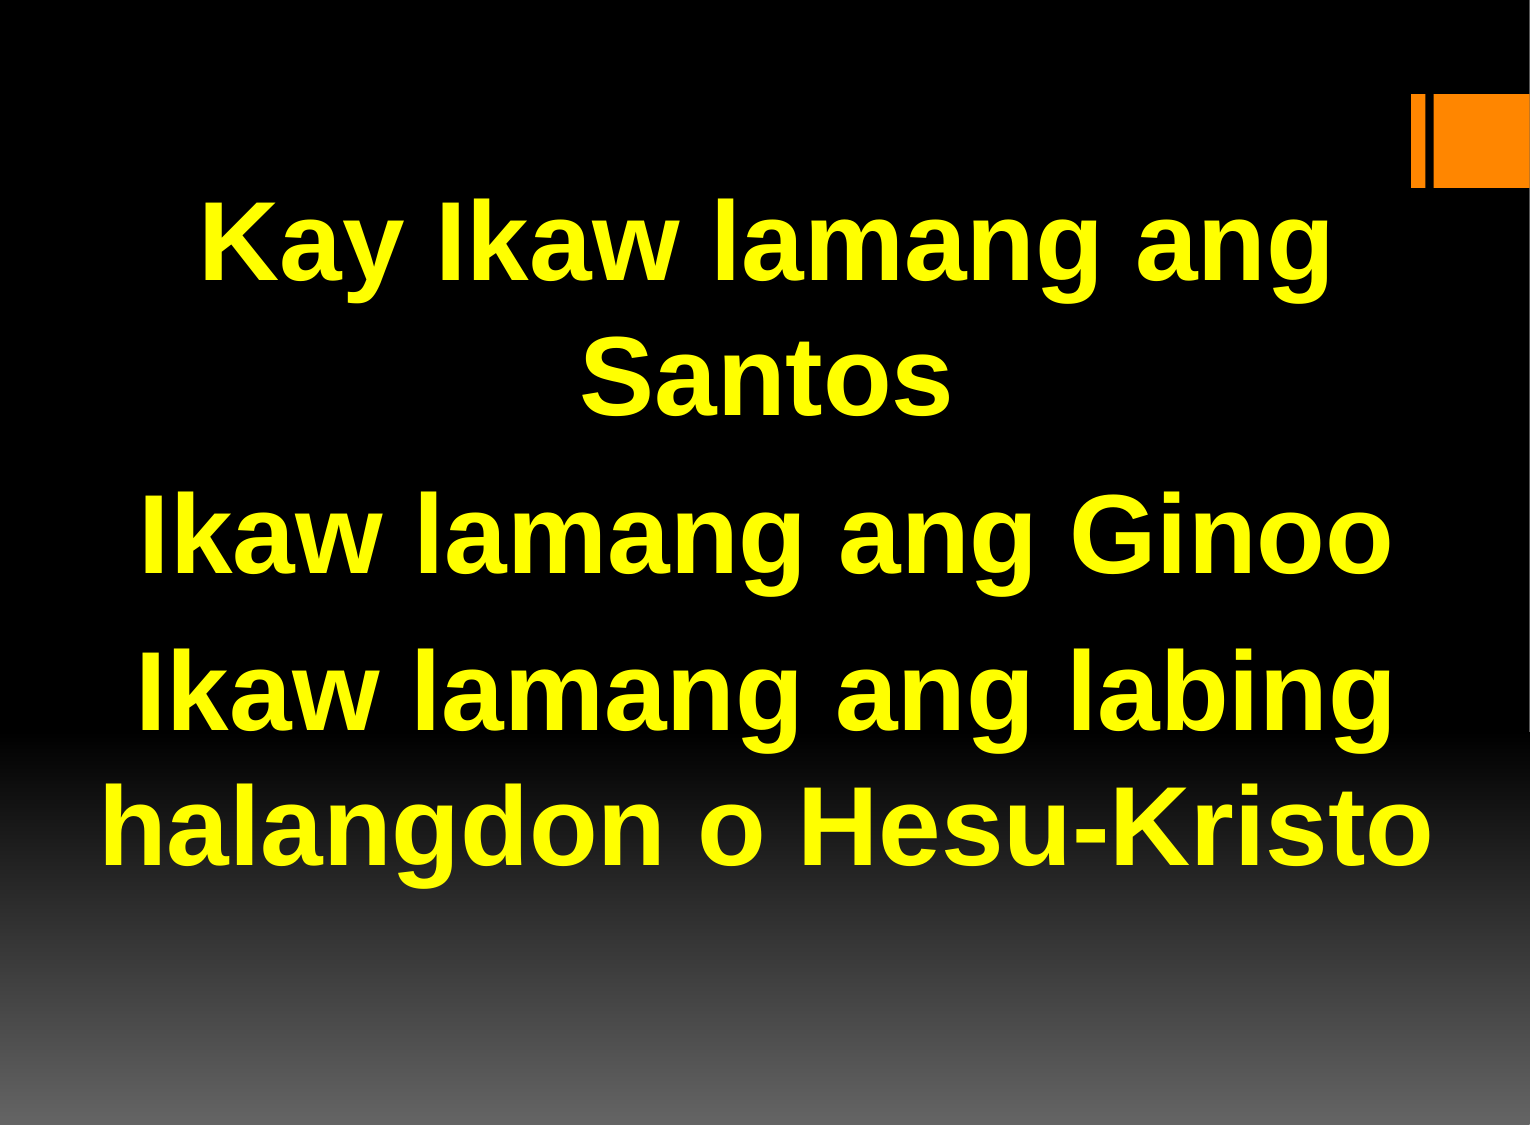

Kay Ikaw lamang ang Santos
Ikaw lamang ang Ginoo
Ikaw lamang ang labing halangdon o Hesu-Kristo